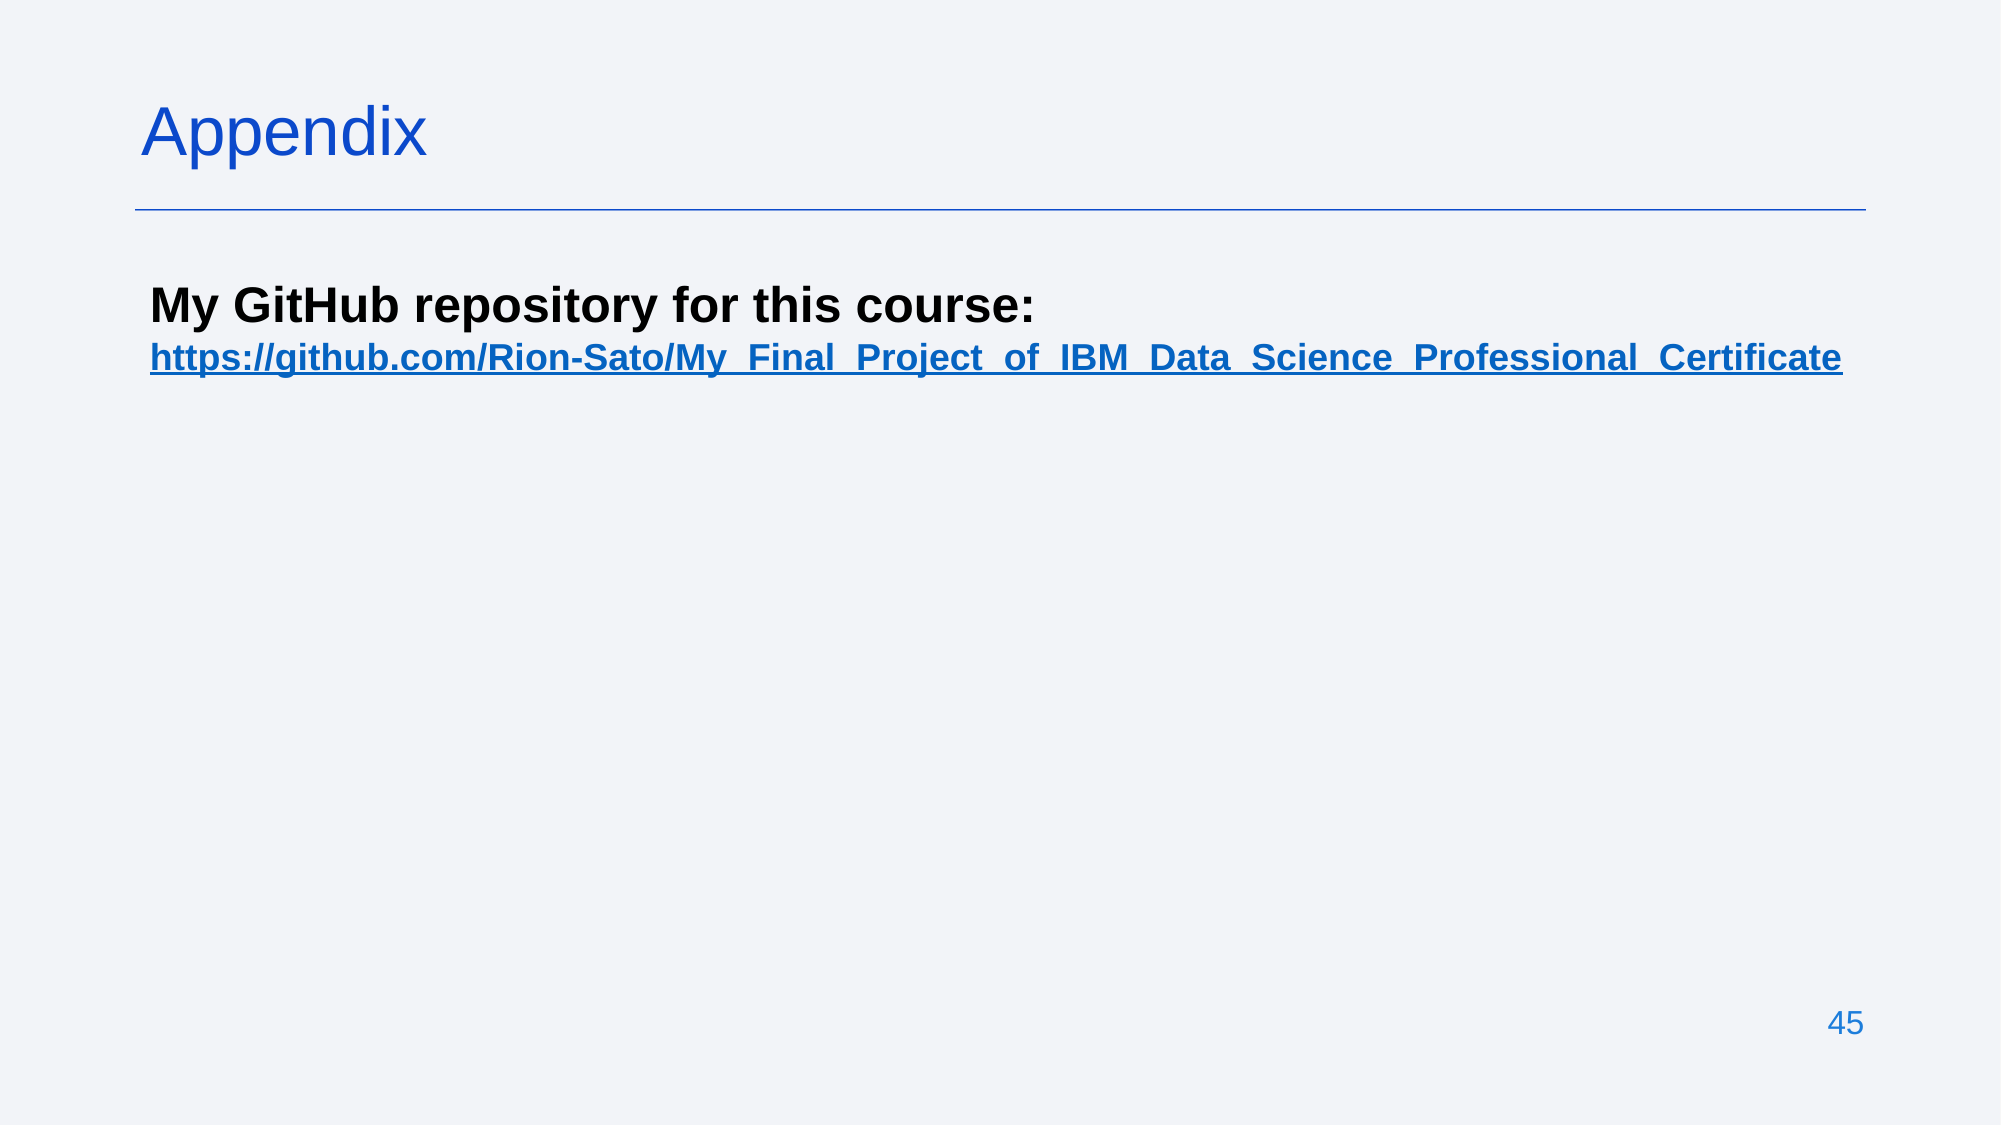

Appendix

My GitHub repository for this course:
https://github.com/Rion-Sato/My_Final_Project_of_IBM_Data_Science_Professional_Certificate
45